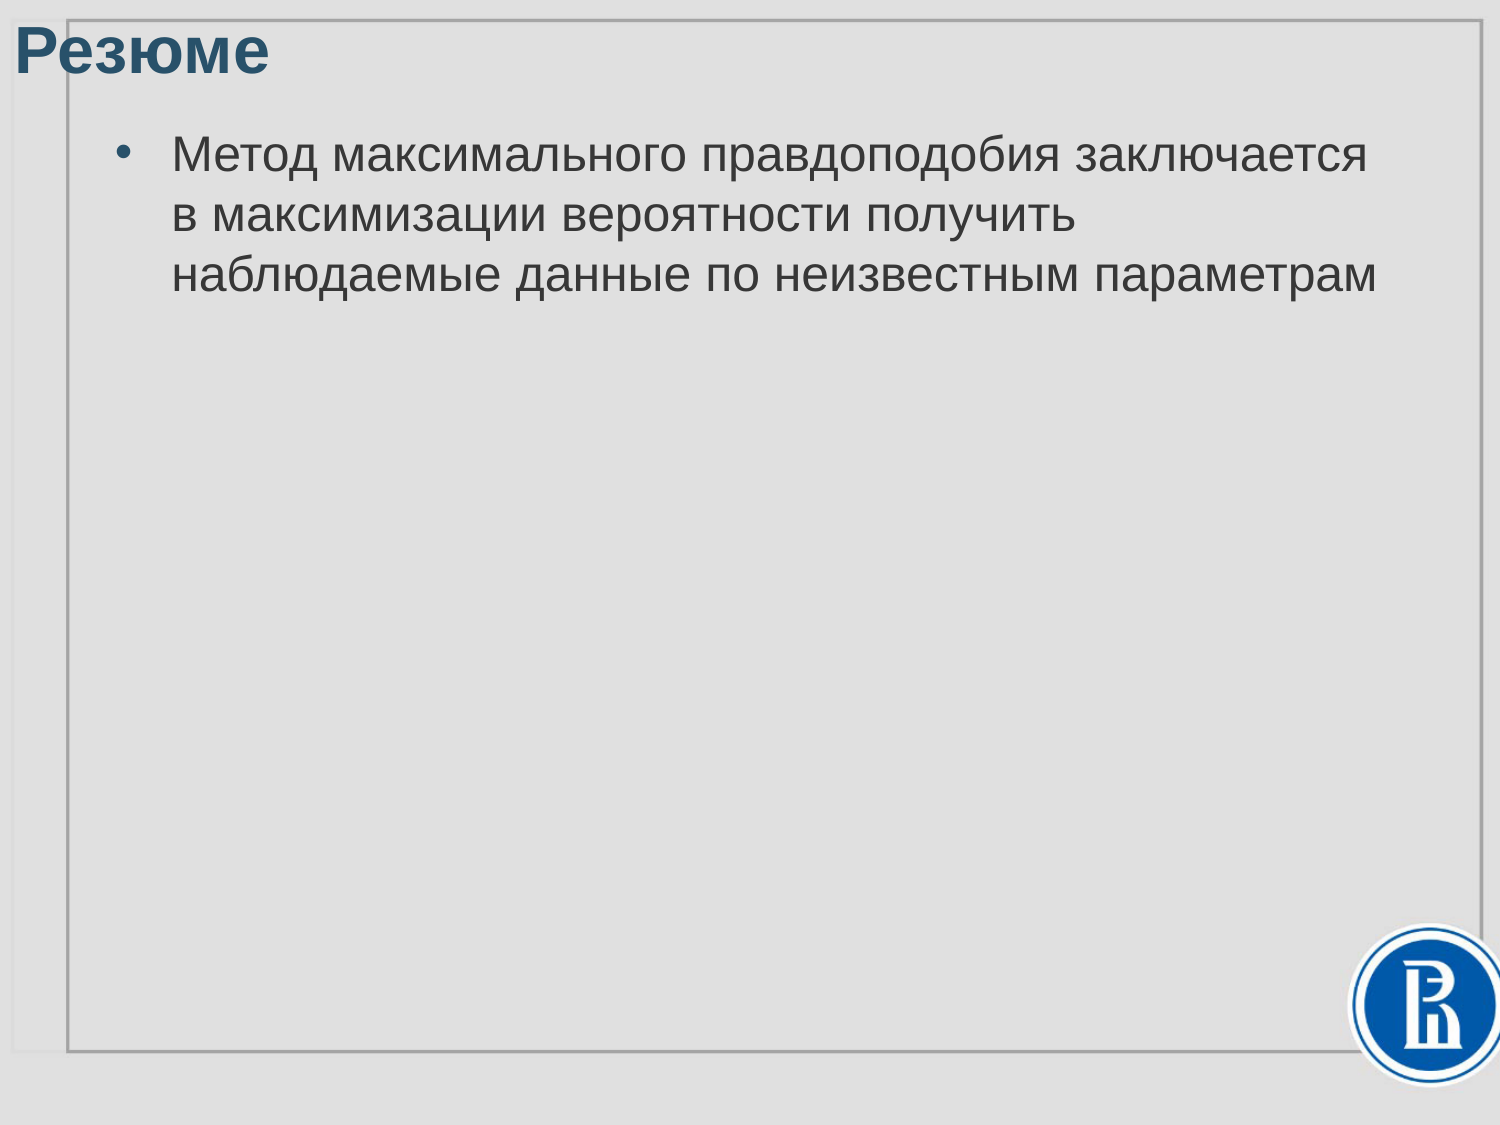

Резюме
Метод максимального правдоподобия заключается
в максимизации вероятности получить наблюдаемые данные по неизвестным параметрам